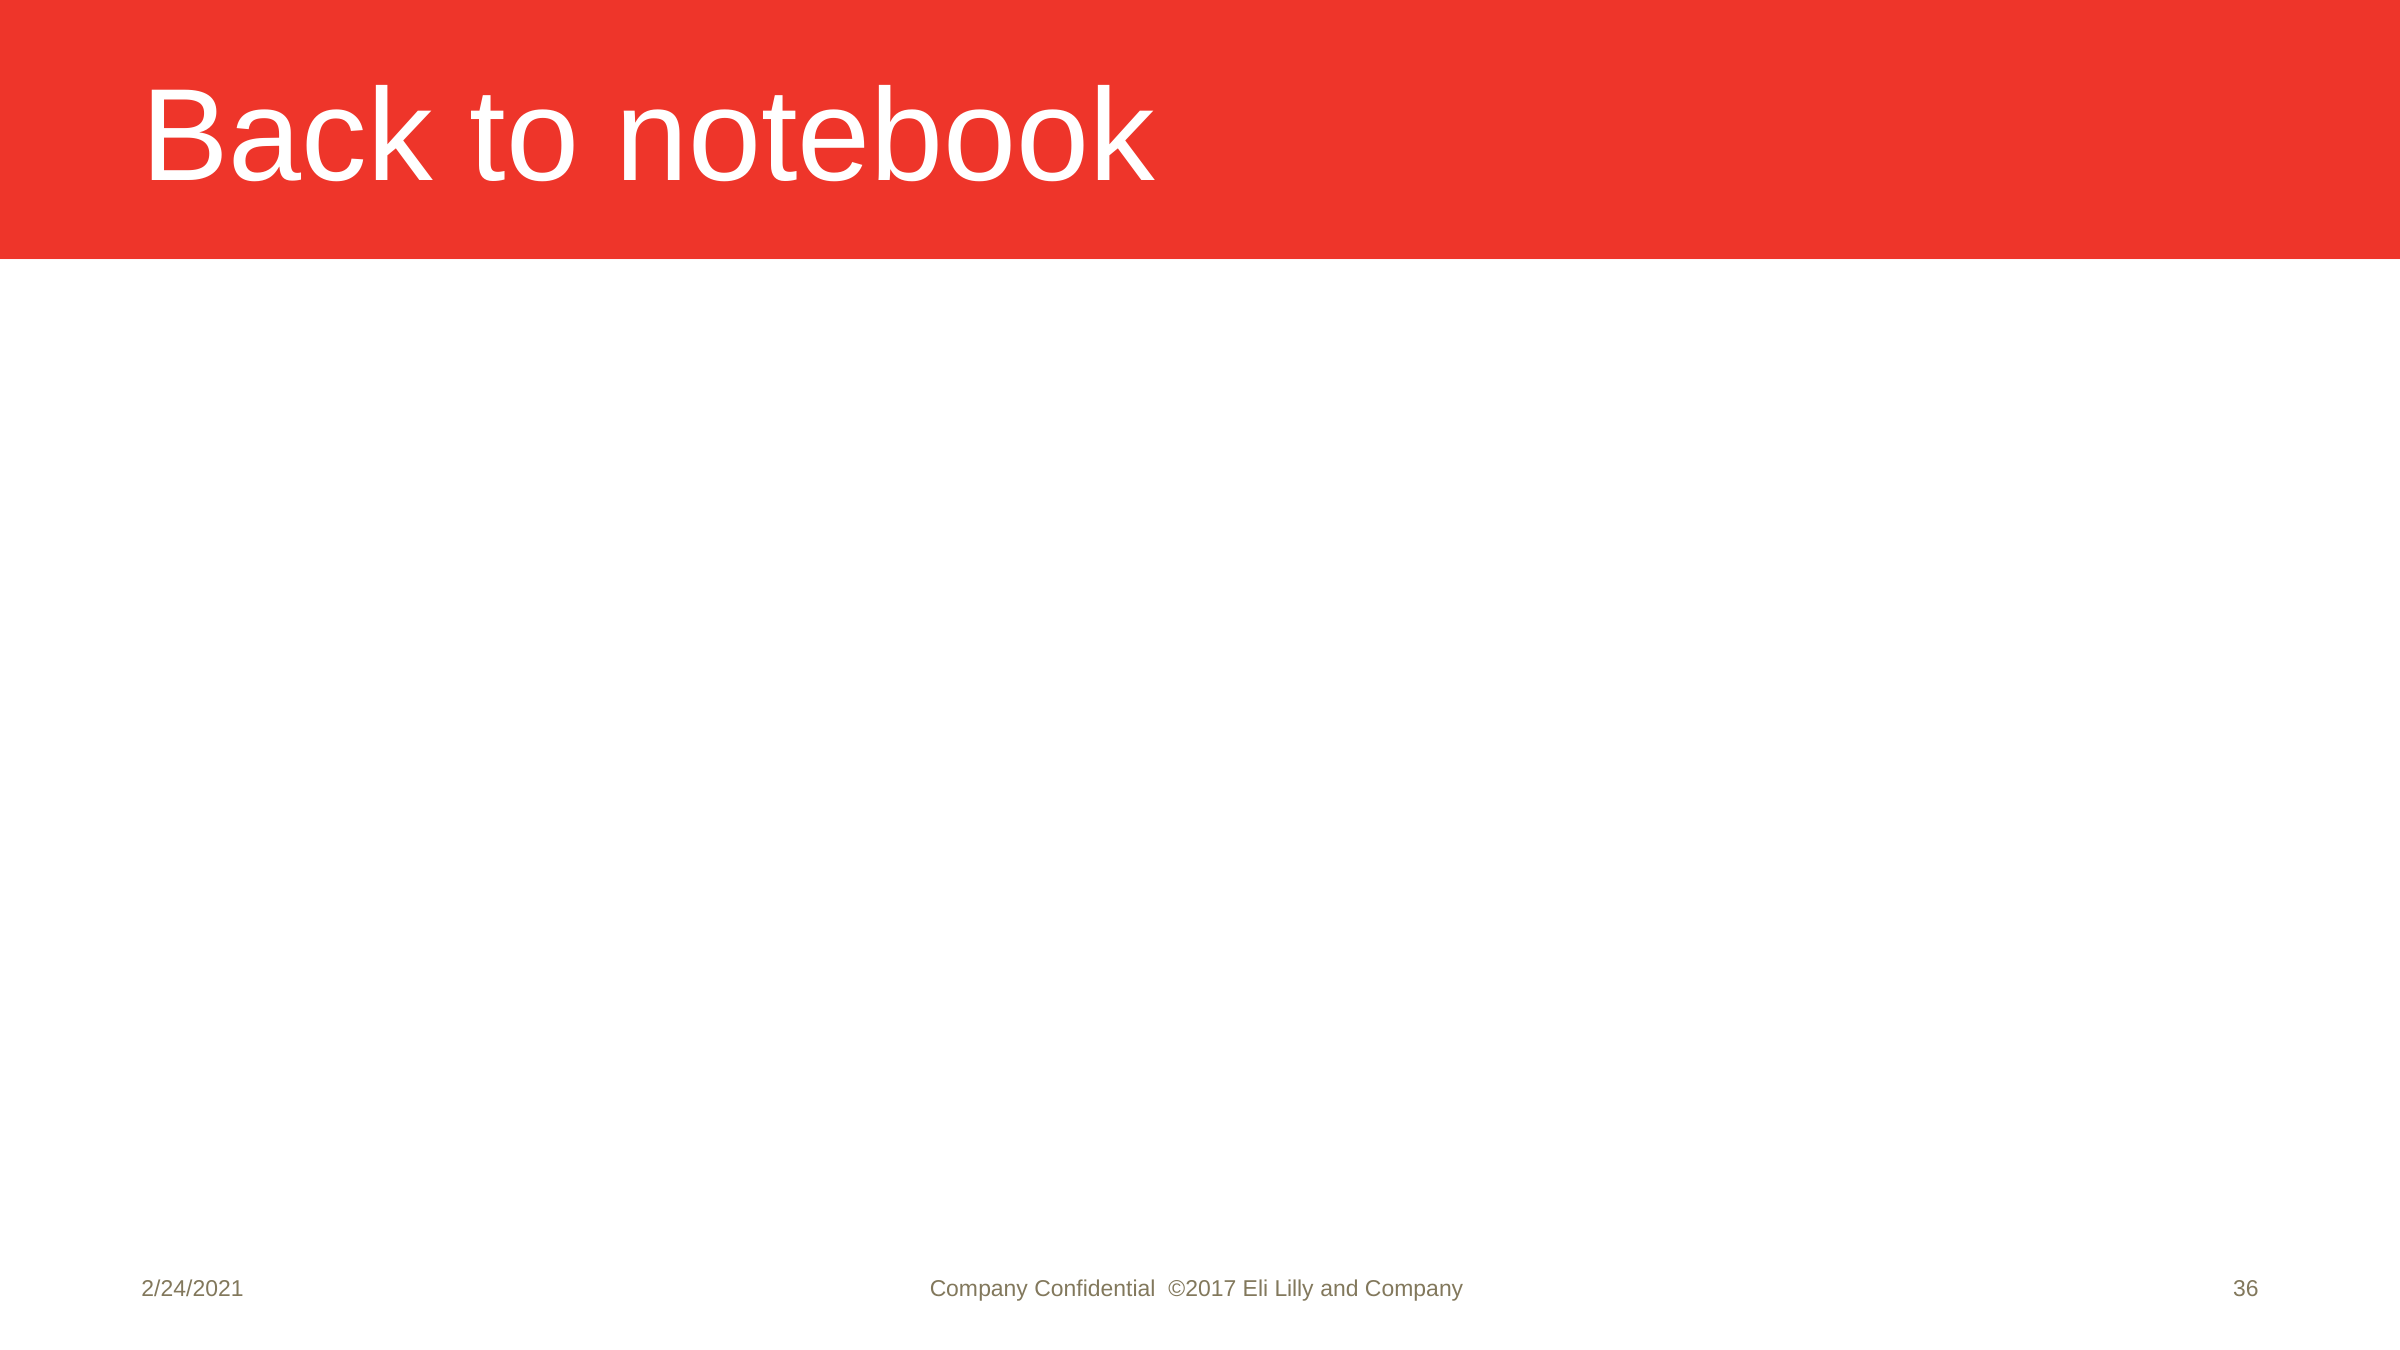

# Back to notebook

2/24/2021
Company Confidential  ©2017 Eli Lilly and Company
36